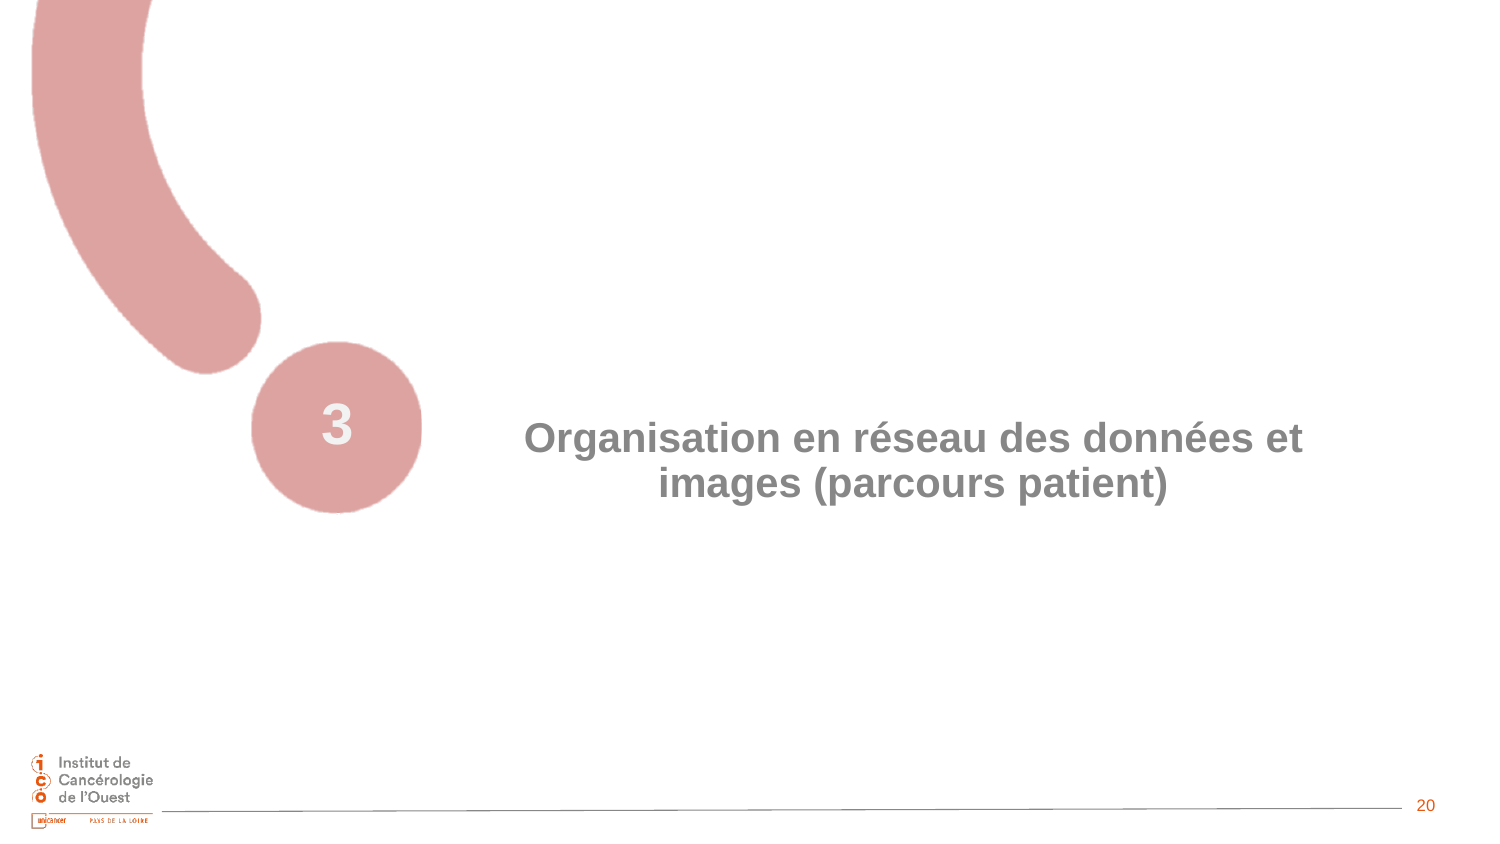

3
Organisation en réseau des données et images (parcours patient)